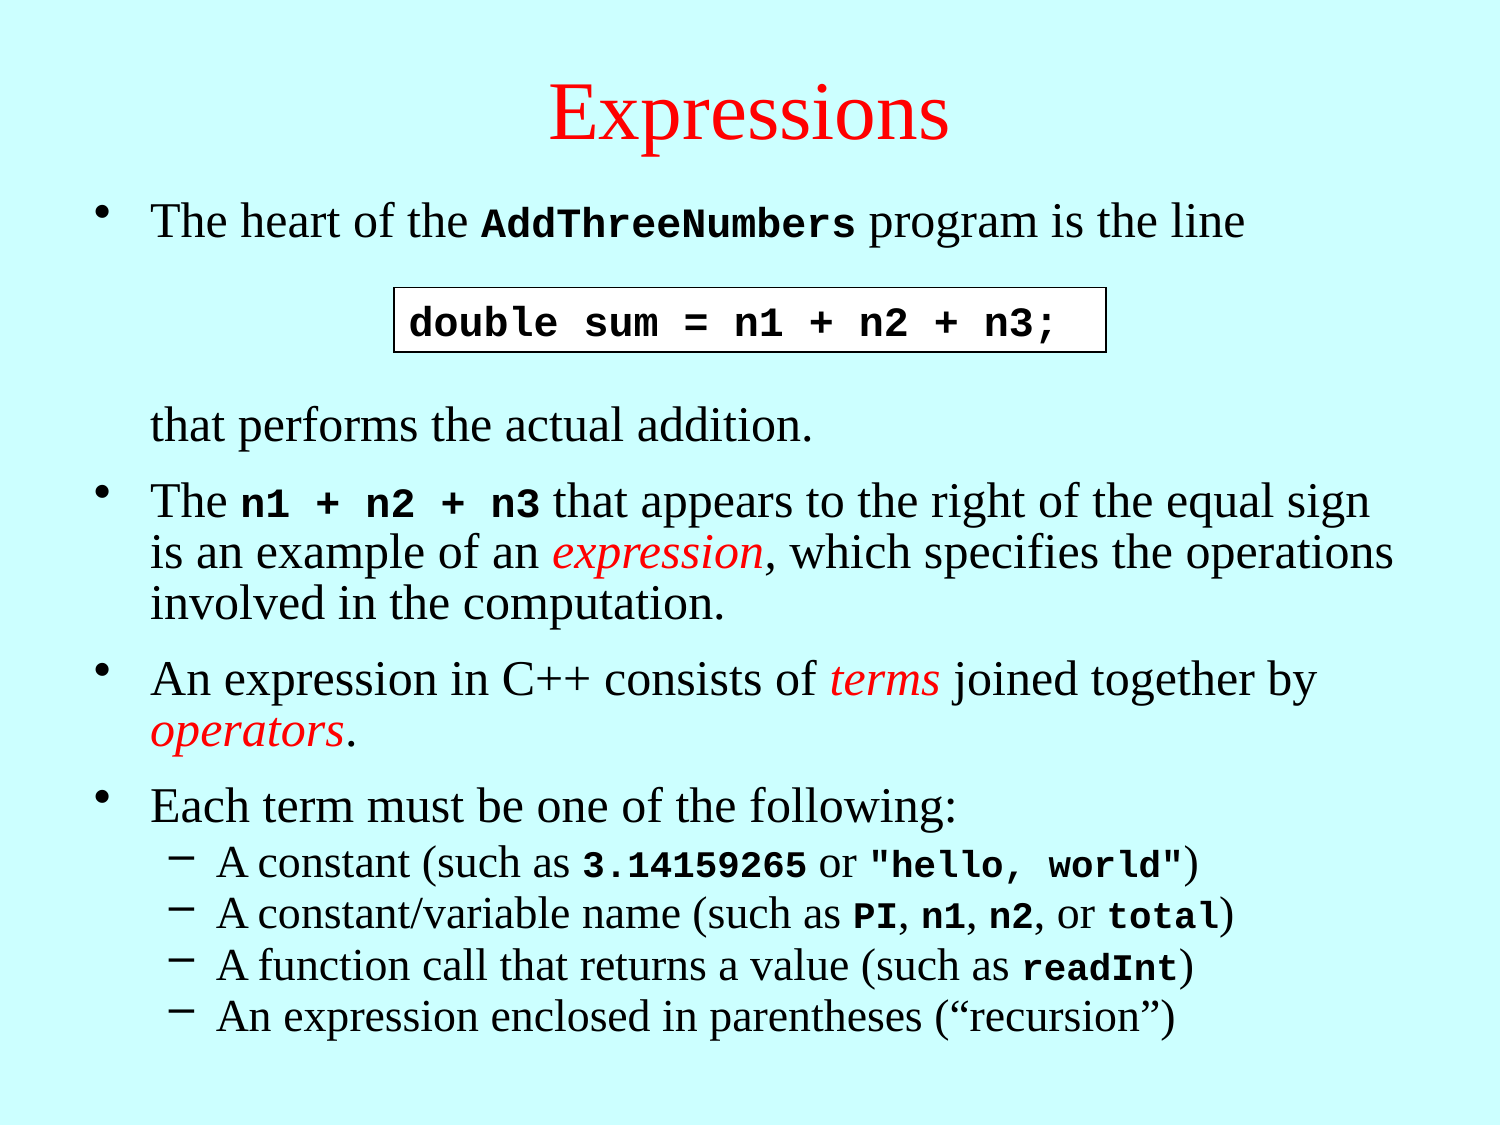

# Expressions
The heart of the AddThreeNumbers program is the line
that performs the actual addition.
The n1 + n2 + n3 that appears to the right of the equal sign is an example of an expression, which specifies the operations involved in the computation.
An expression in C++ consists of terms joined together by operators.
Each term must be one of the following:
A constant (such as 3.14159265 or "hello, world")
A constant/variable name (such as PI, n1, n2, or total)
A function call that returns a value (such as readInt)
An expression enclosed in parentheses (“recursion”)
double sum = n1 + n2 + n3;